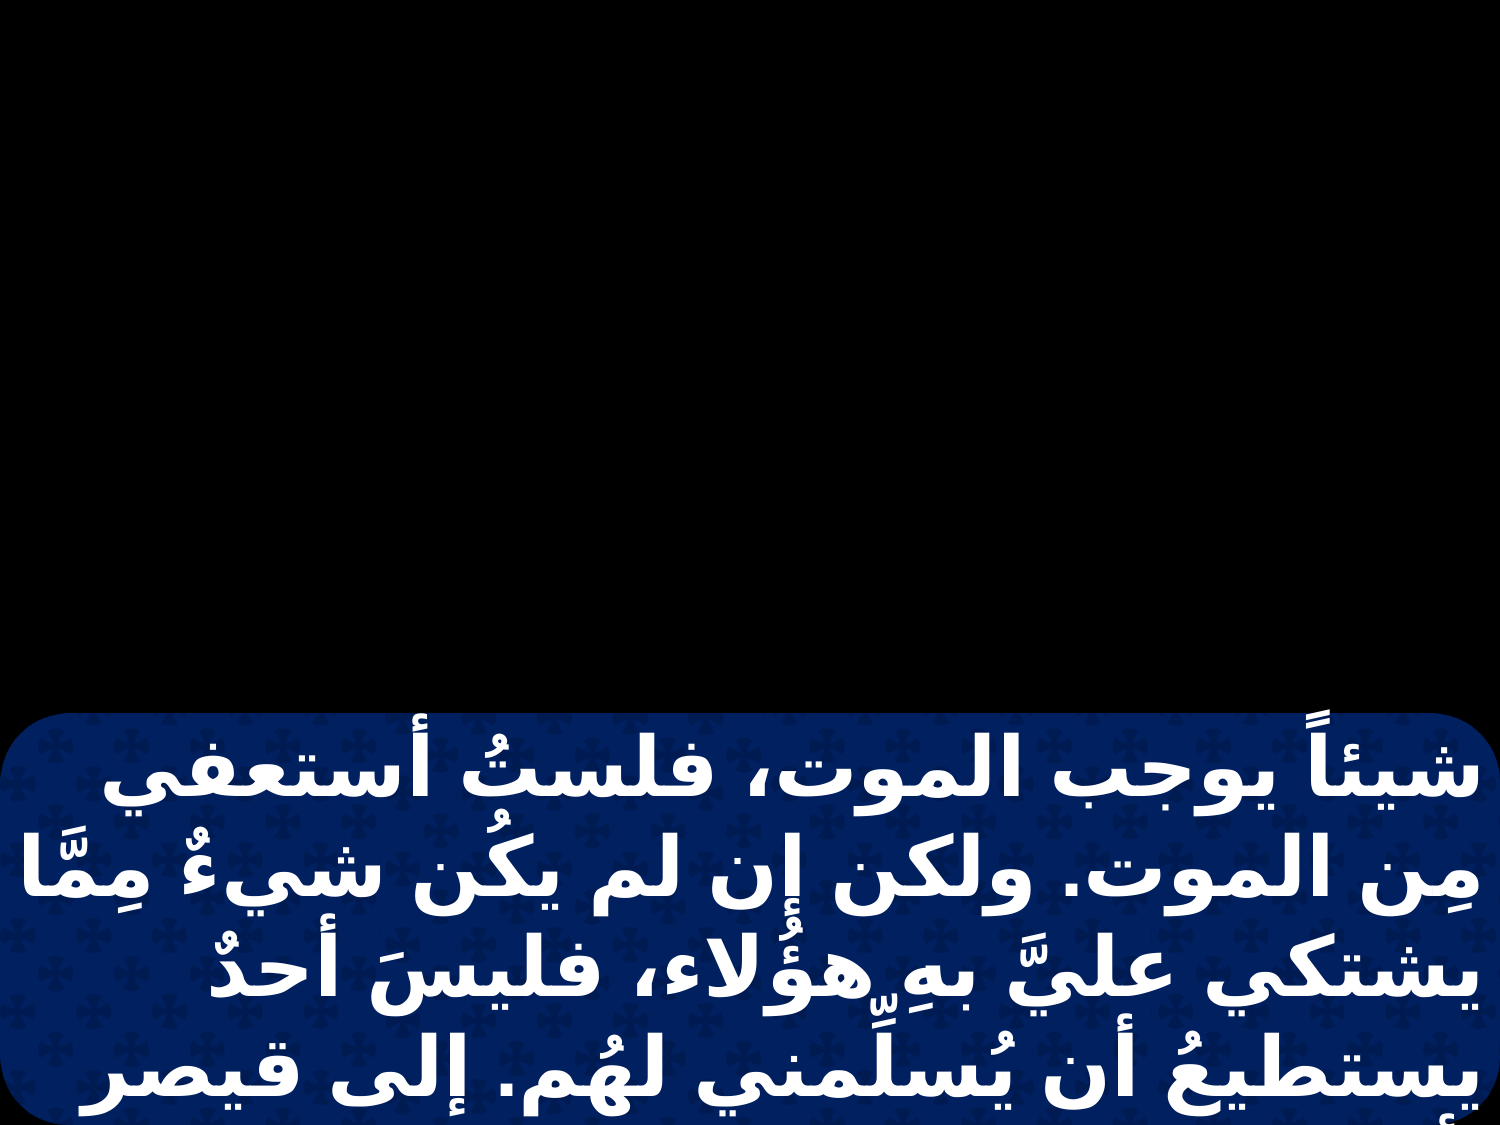

شيئاً يوجب الموت، فلستُ أستعفي مِن الموت. ولكن إن لم يكُن شيءٌ مِمَّا يشتكي عليَّ بهِ هؤُلاء، فليسَ أحدٌ يستطيعُ أن يُسلِّمني لهُم. إلى قيصر أنا رافعٌ دعواي! ". حينئذٍ